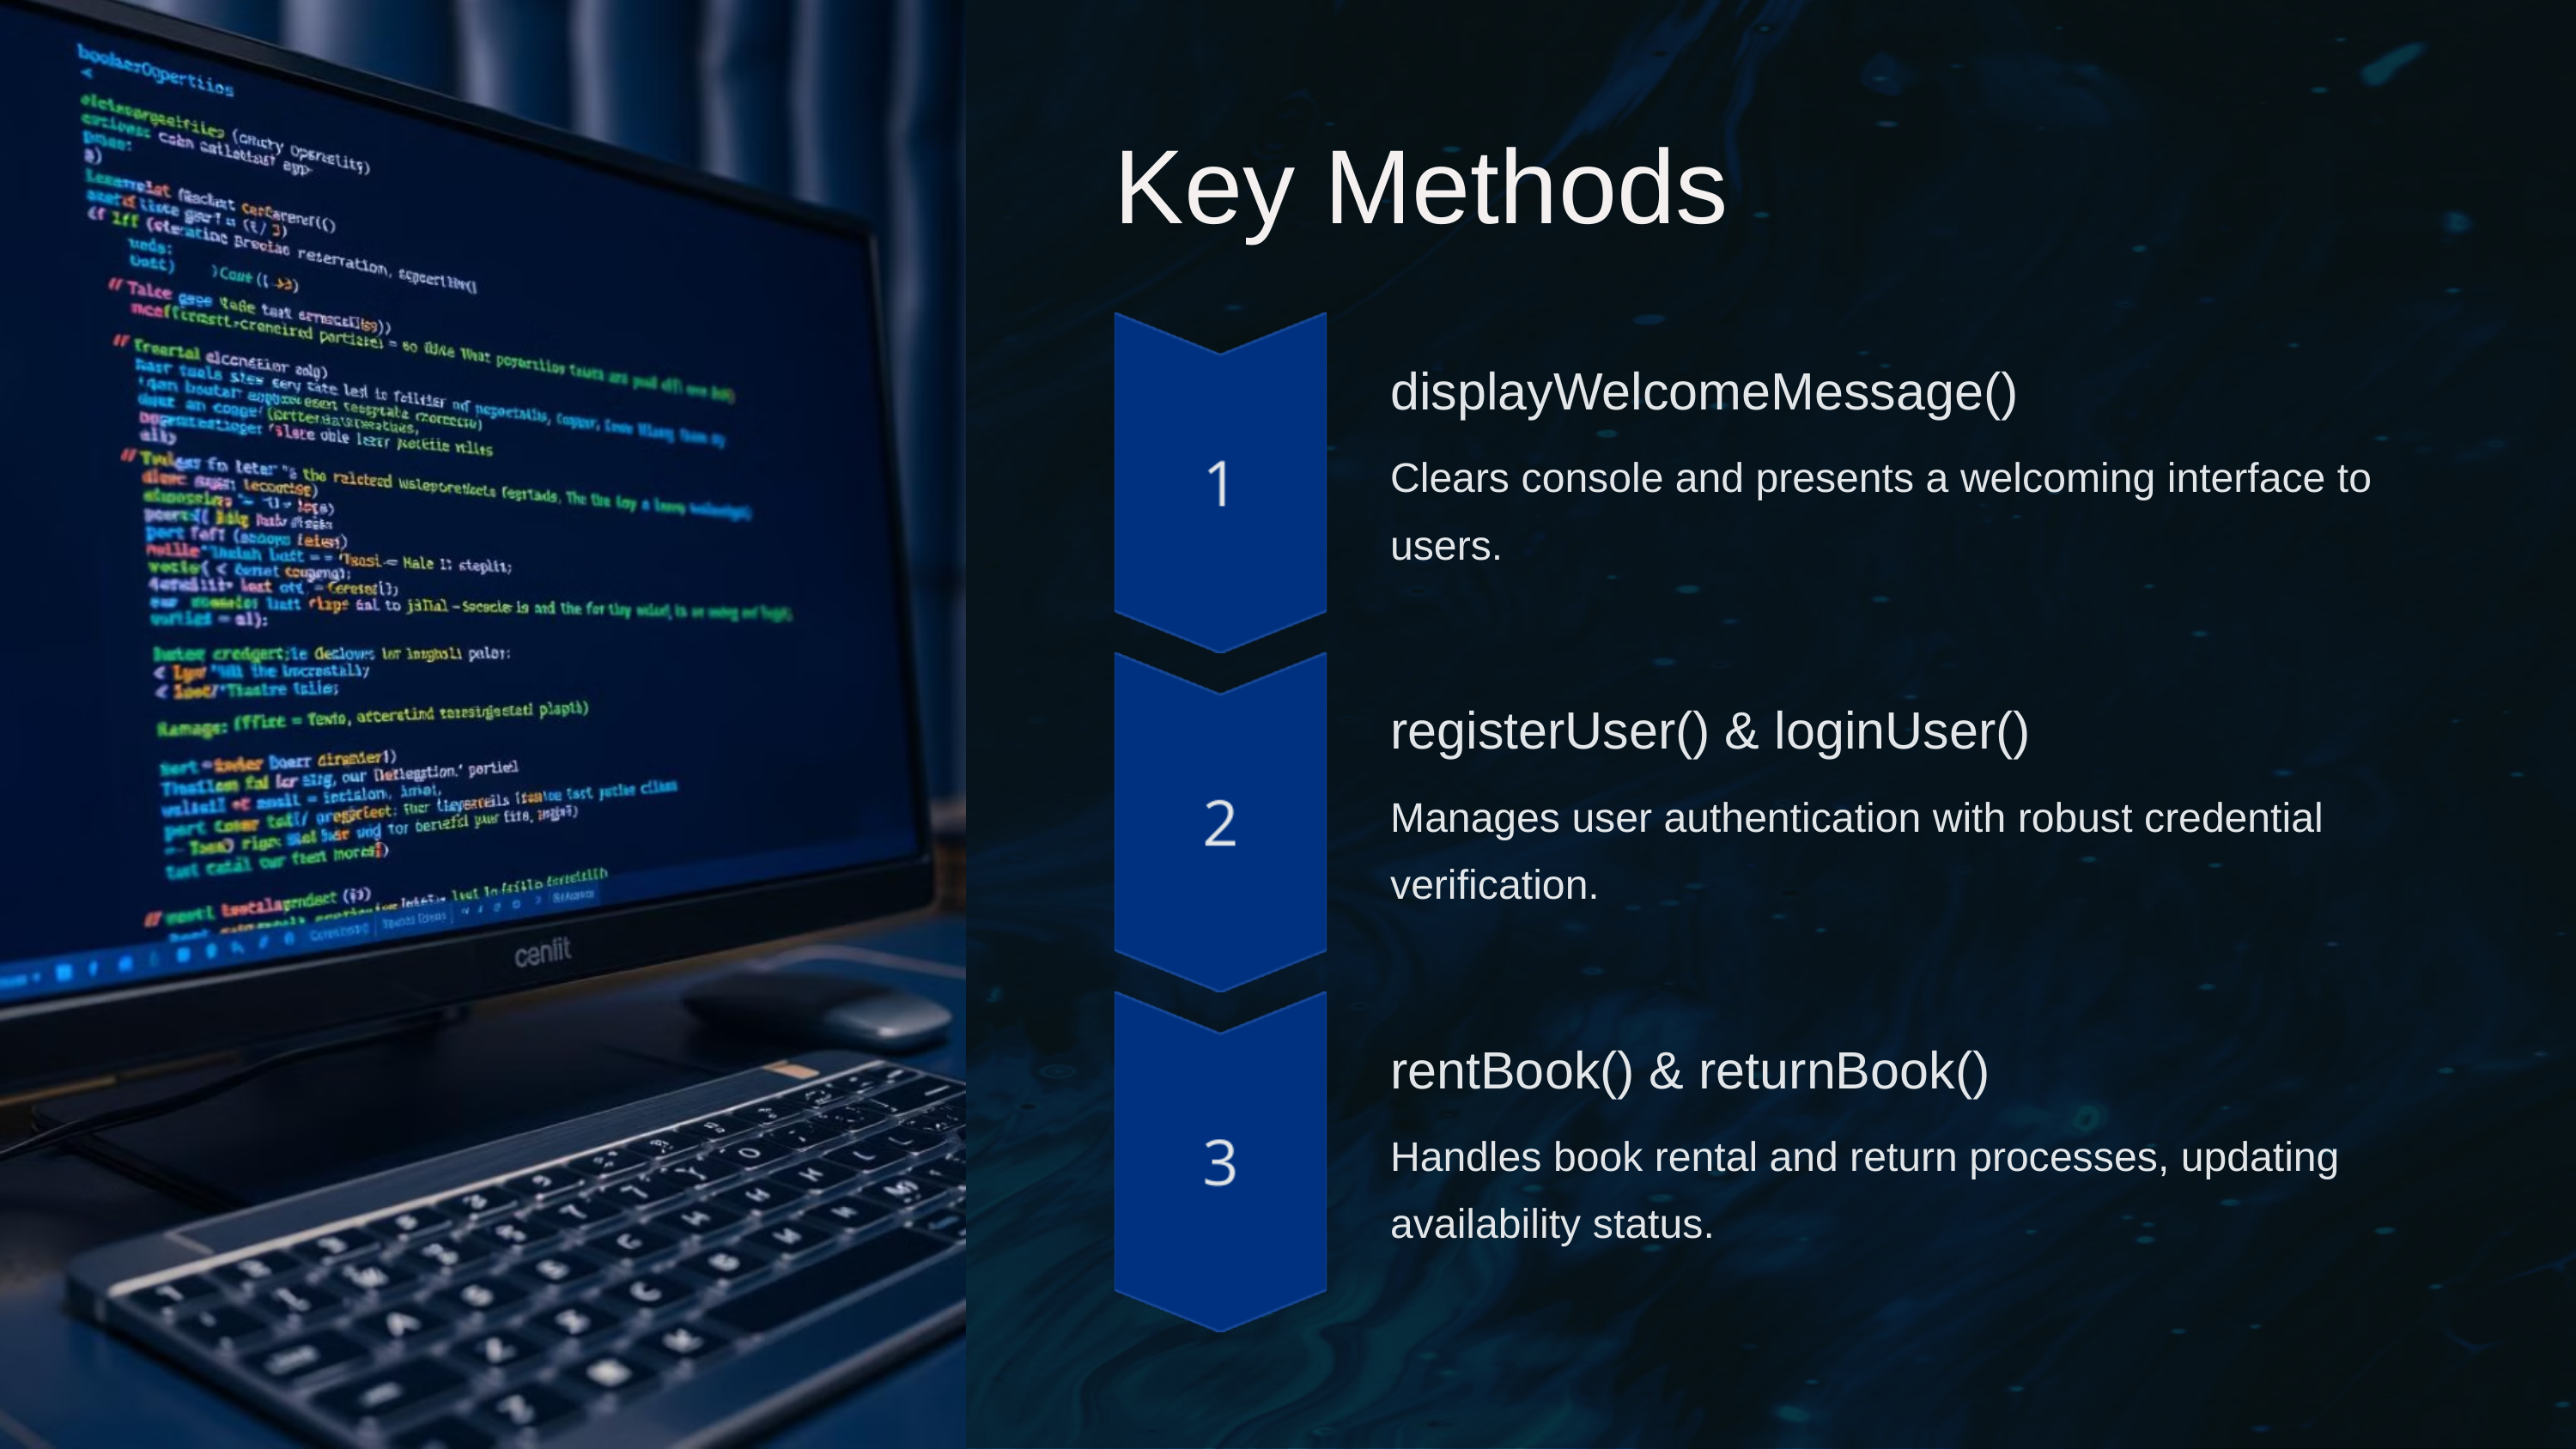

Key Methods

displayWelcomeMessage()
Clears console and presents a welcoming interface to users.

registerUser() & loginUser()
Manages user authentication with robust credential verification.

rentBook() & returnBook()
Handles book rental and return processes, updating availability status.